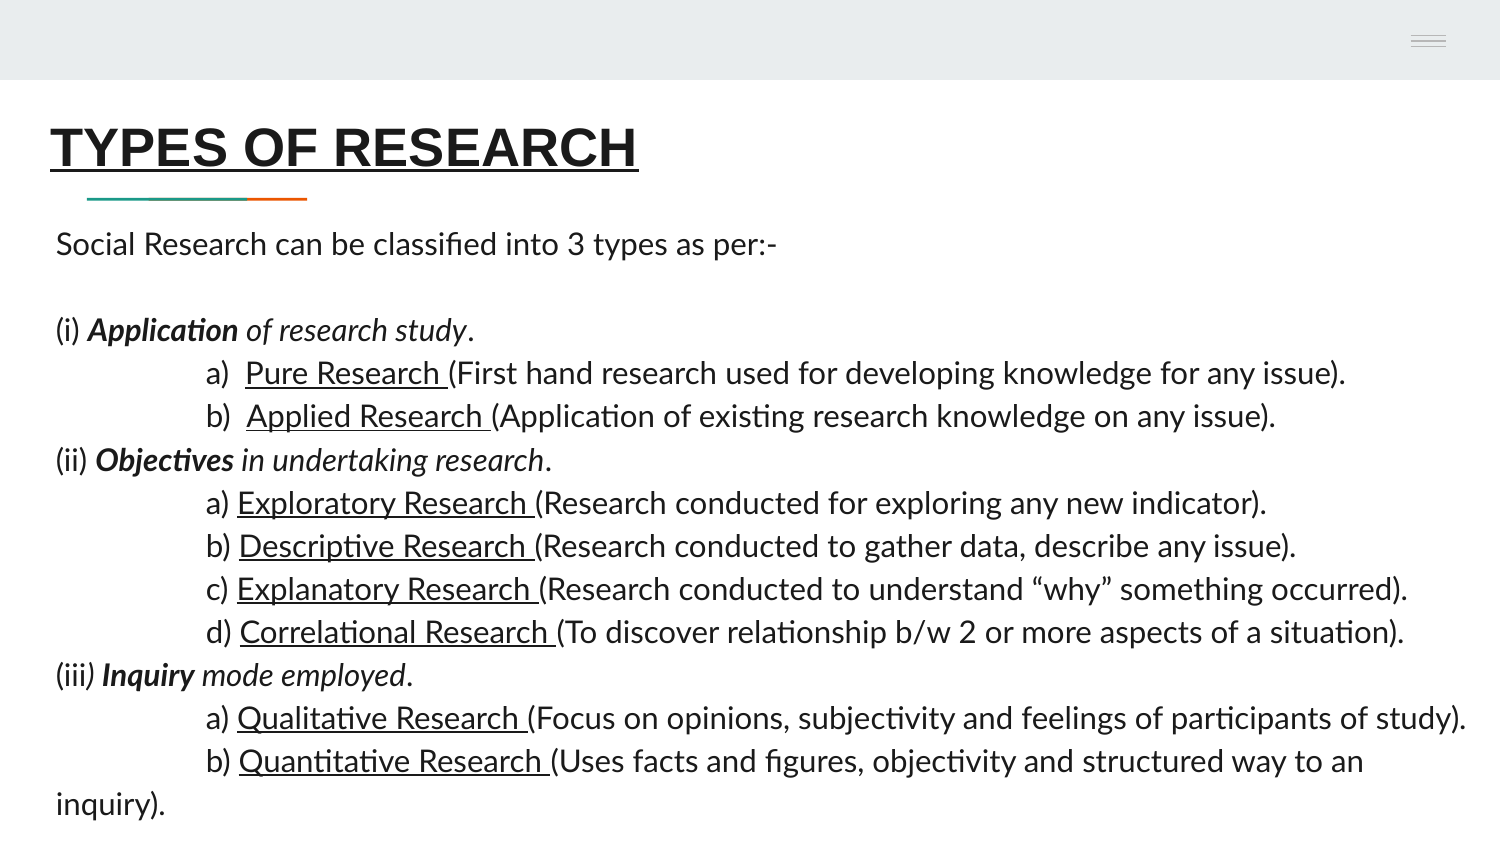

# TYPES OF RESEARCH
Social Research can be classified into 3 types as per:-

(i) Application of research study.
	a)  Pure Research (First hand research used for developing knowledge for any issue).
	b)  Applied Research (Application of existing research knowledge on any issue).
(ii) Objectives in undertaking research.
	a) Exploratory Research (Research conducted for exploring any new indicator).
	b) Descriptive Research (Research conducted to gather data, describe any issue).
	c) Explanatory Research (Research conducted to understand “why” something occurred).
	d) Correlational Research (To discover relationship b/w 2 or more aspects of a situation).
(iii) Inquiry mode employed.
	a) Qualitative Research (Focus on opinions, subjectivity and feelings of participants of study).
	b) Quantitative Research (Uses facts and figures, objectivity and structured way to an inquiry).